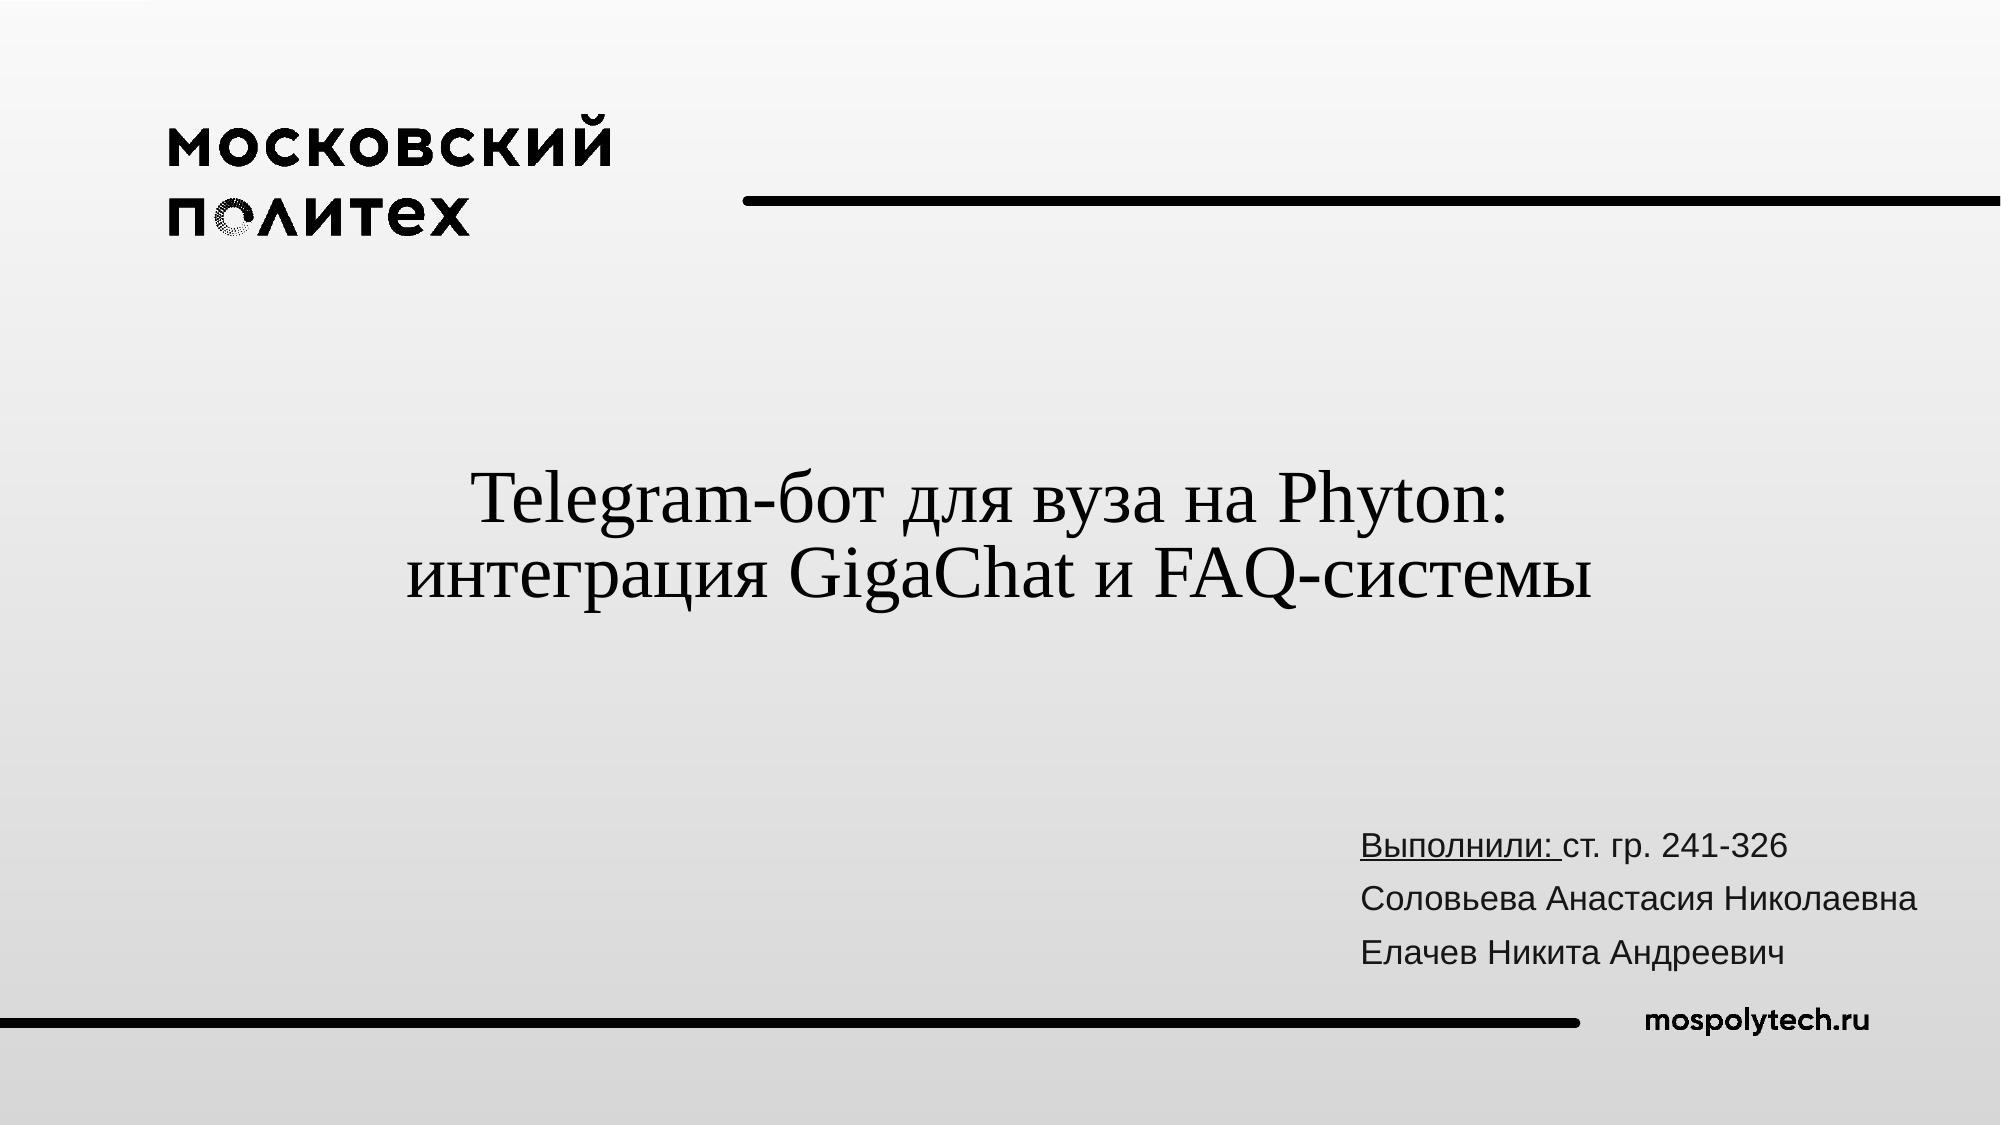

# Telegram-бот для вуза на Phyton: интеграция GigaChat и FAQ-системы
Выполнили: ст. гр. 241-326
Соловьева Анастасия Николаевна
Елачев Никита Андреевич